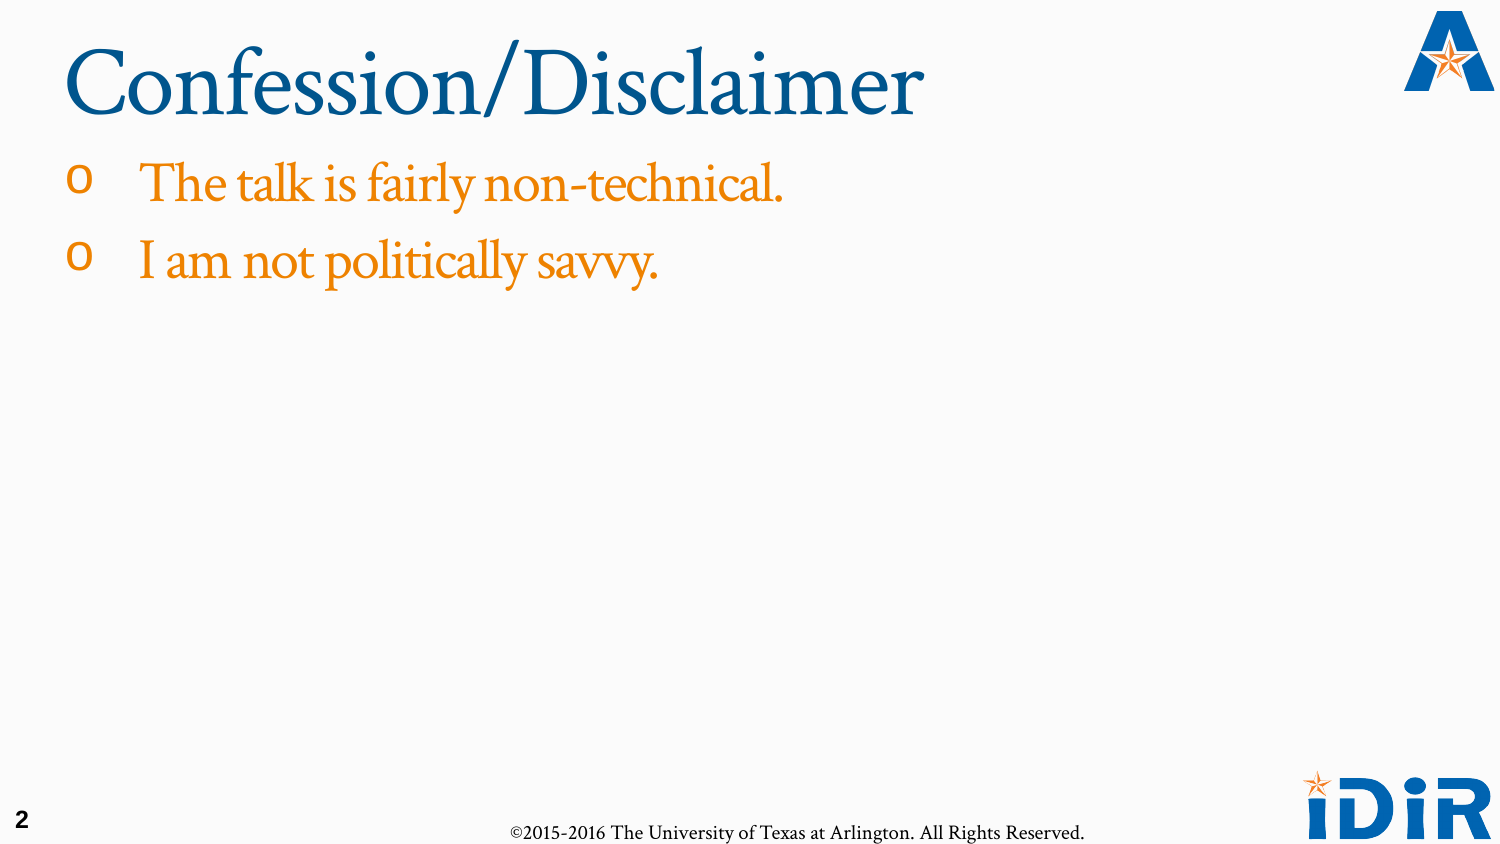

# Confession/Disclaimer
The talk is fairly non-technical.
I am not politically savvy.
2